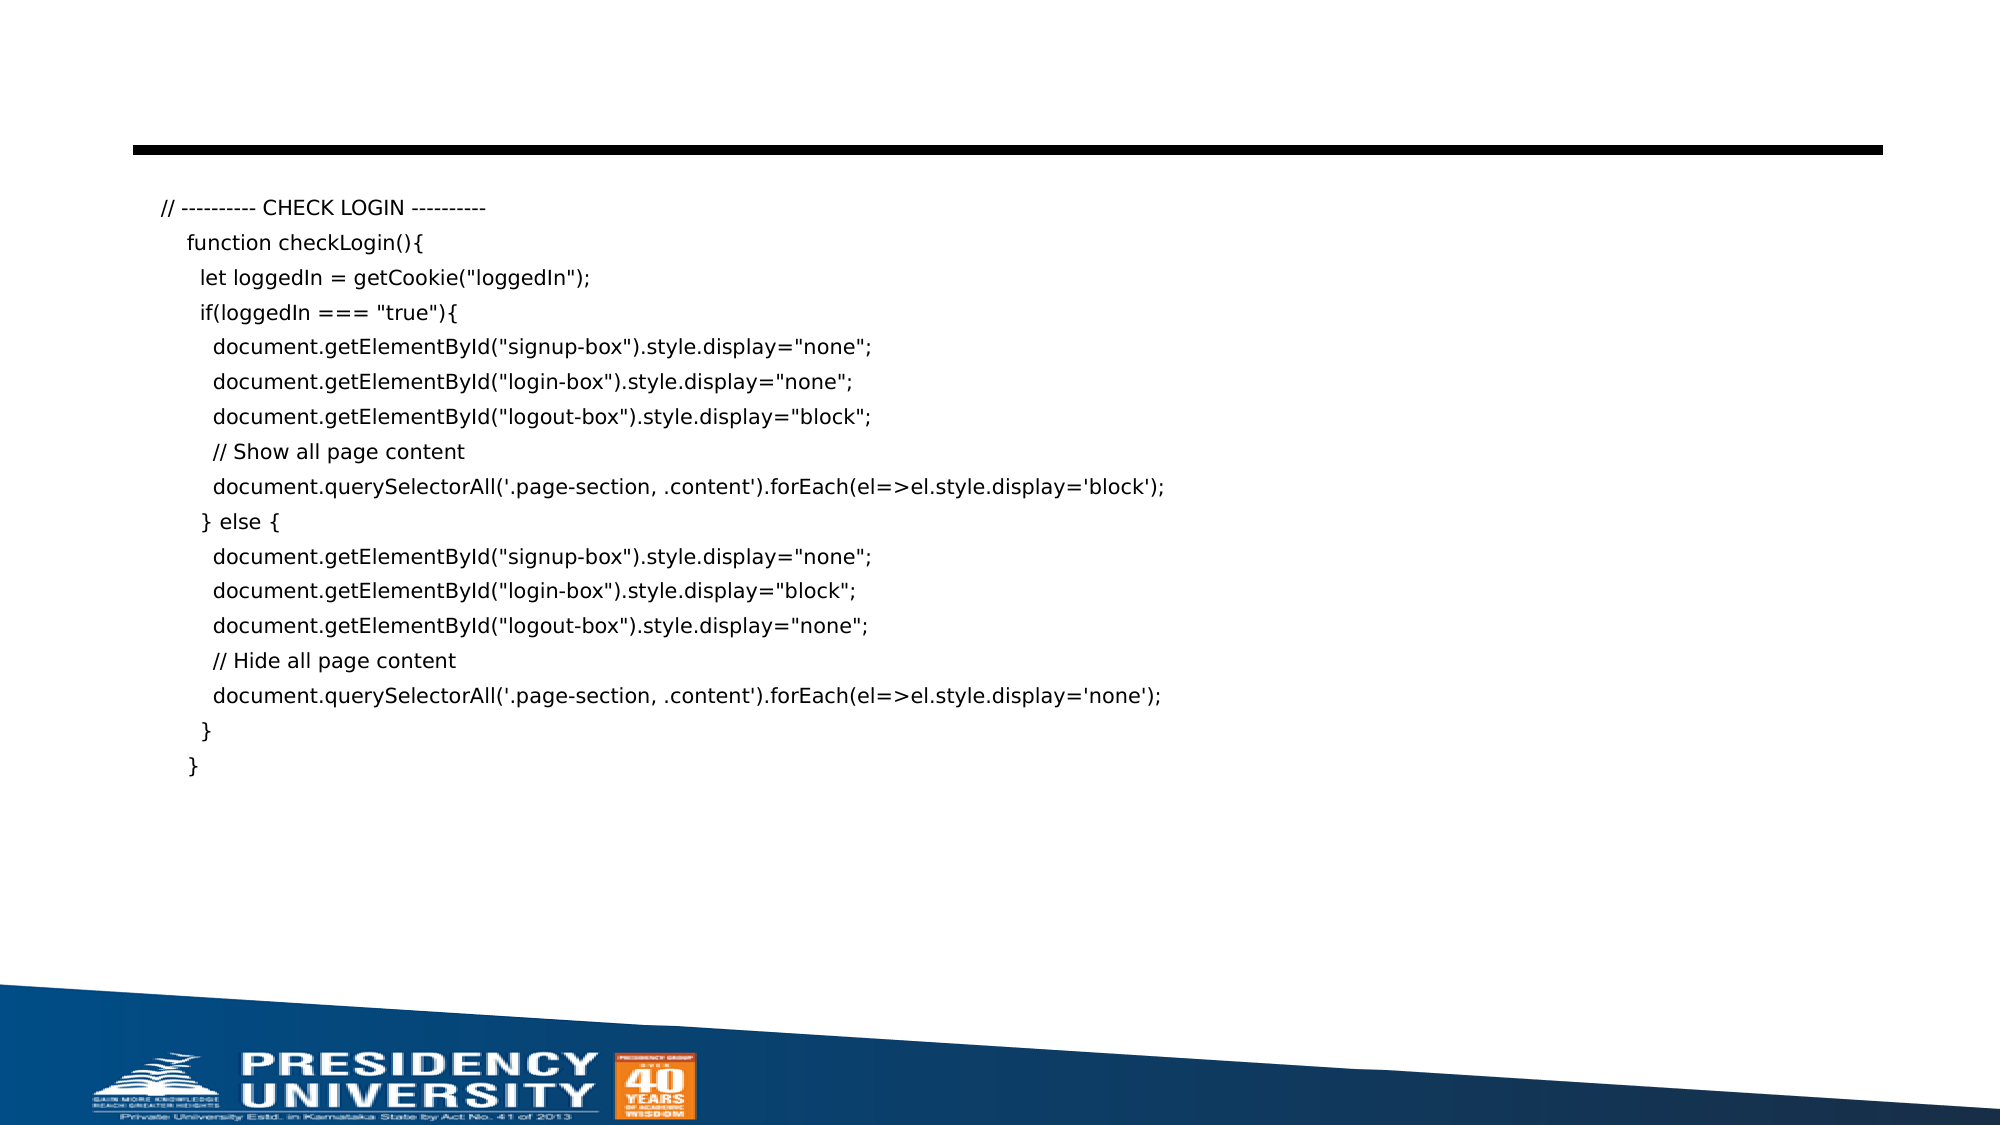

#
// ---------- CHECK LOGIN ----------
    function checkLogin(){
      let loggedIn = getCookie("loggedIn");
      if(loggedIn === "true"){
        document.getElementById("signup-box").style.display="none";
        document.getElementById("login-box").style.display="none";
        document.getElementById("logout-box").style.display="block";
        // Show all page content
        document.querySelectorAll('.page-section, .content').forEach(el=>el.style.display='block');
      } else {
        document.getElementById("signup-box").style.display="none";
        document.getElementById("login-box").style.display="block";
        document.getElementById("logout-box").style.display="none";
        // Hide all page content
        document.querySelectorAll('.page-section, .content').forEach(el=>el.style.display='none');
      }
    }